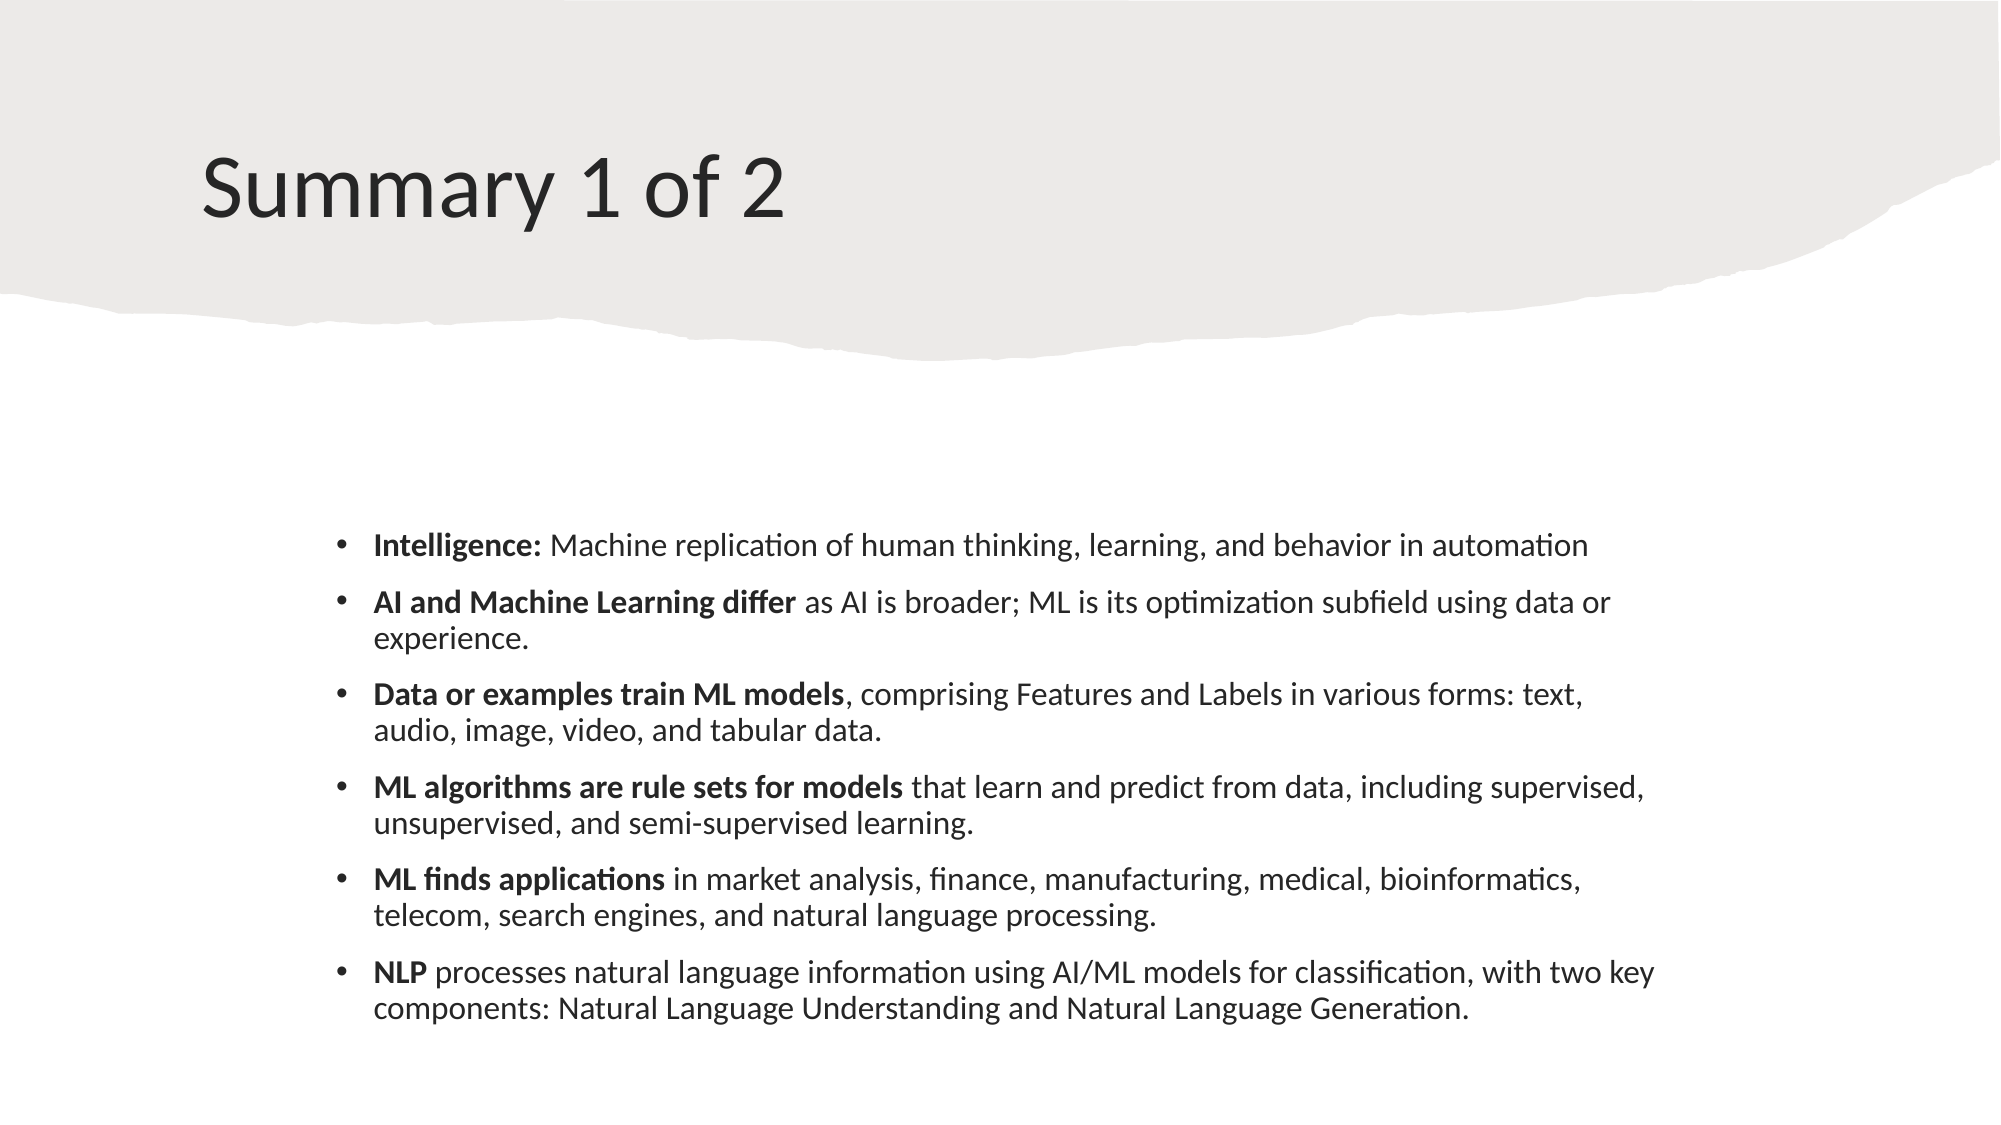

# Summary 1 of 2
Intelligence: Machine replication of human thinking, learning, and behavior in automation
AI and Machine Learning differ as AI is broader; ML is its optimization subfield using data or experience.
Data or examples train ML models, comprising Features and Labels in various forms: text, audio, image, video, and tabular data.
ML algorithms are rule sets for models that learn and predict from data, including supervised, unsupervised, and semi-supervised learning.
ML finds applications in market analysis, finance, manufacturing, medical, bioinformatics, telecom, search engines, and natural language processing.
NLP processes natural language information using AI/ML models for classification, with two key components: Natural Language Understanding and Natural Language Generation.